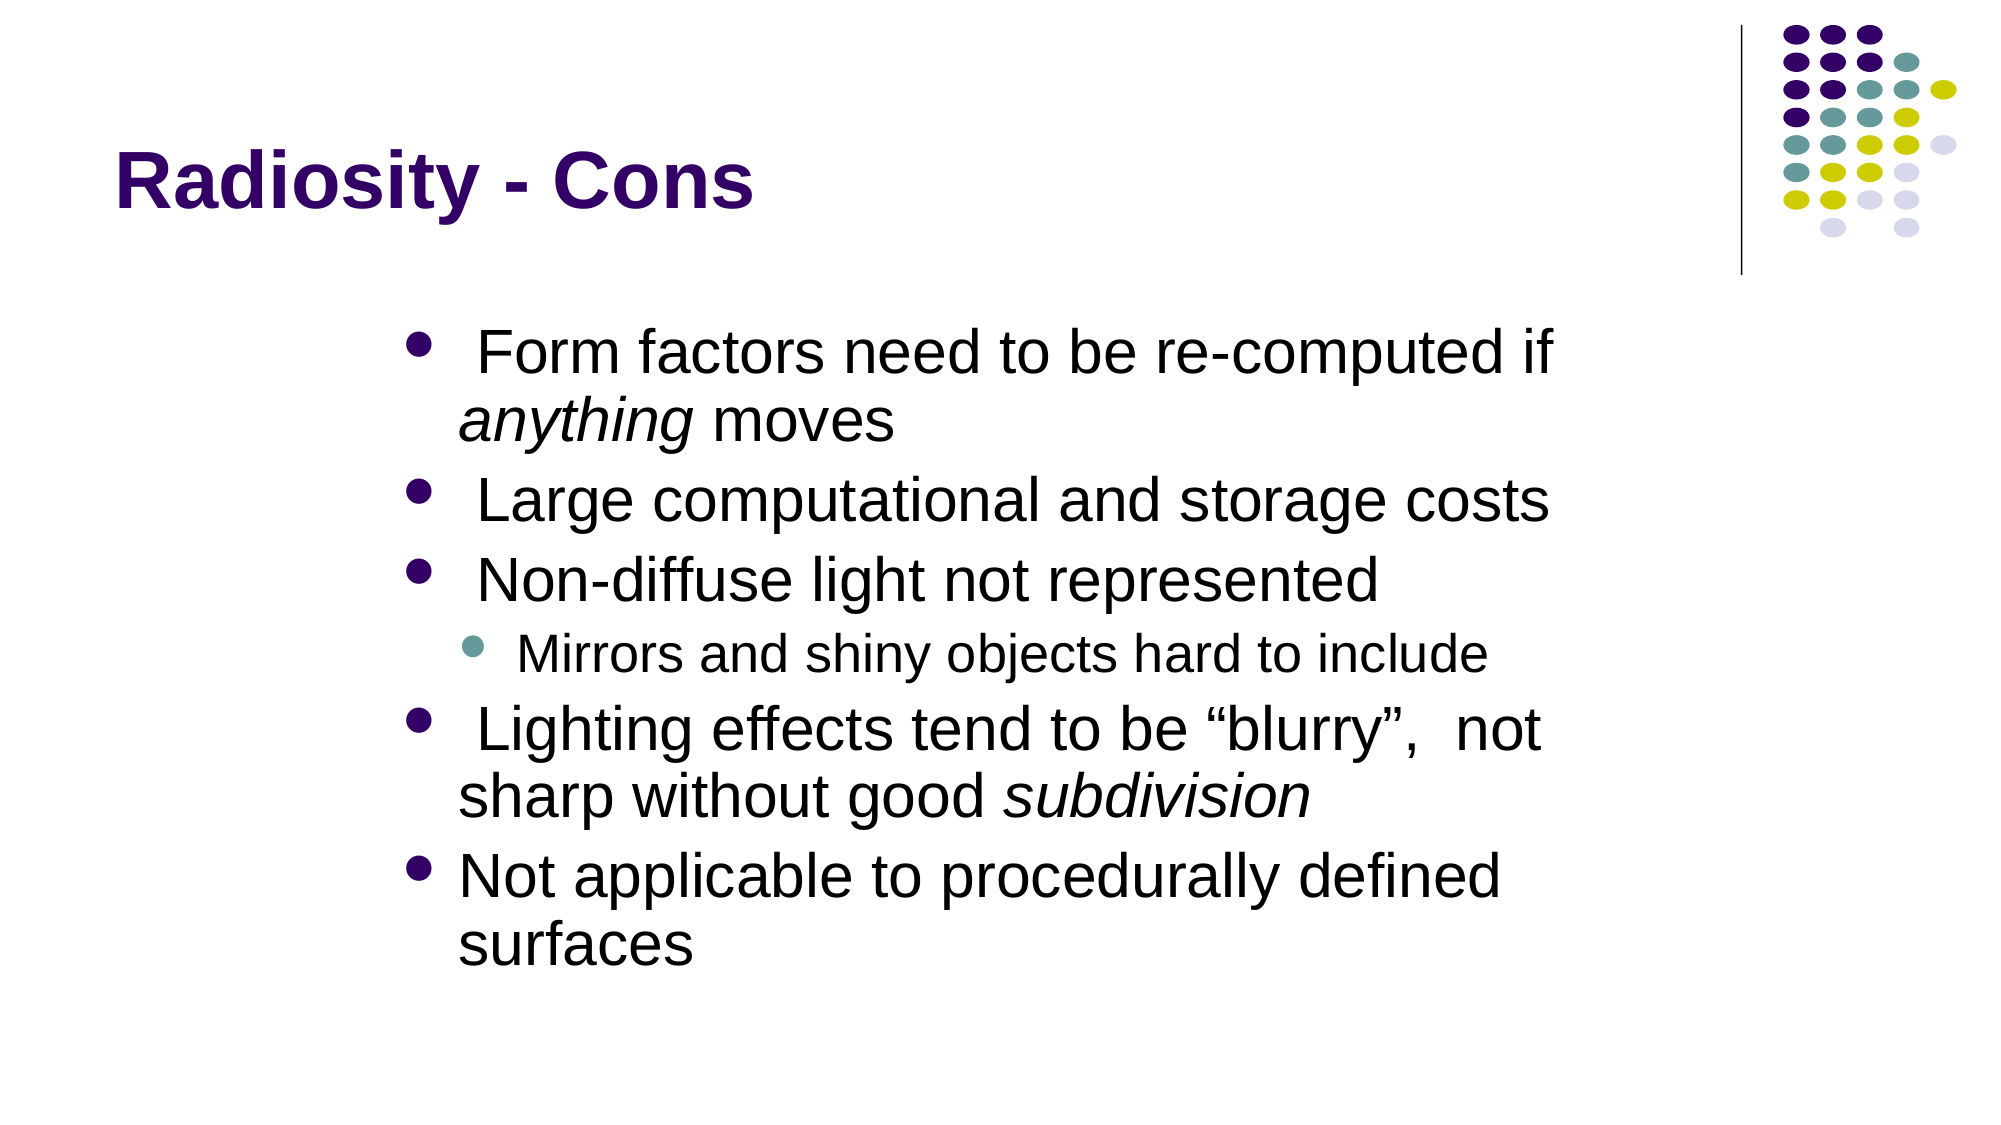

# Radiosity - Cons
 Form factors need to be re-computed if anything moves
 Large computational and storage costs
 Non-diffuse light not represented
Mirrors and shiny objects hard to include
 Lighting effects tend to be “blurry”,  not sharp without good subdivision
Not applicable to procedurally defined surfaces